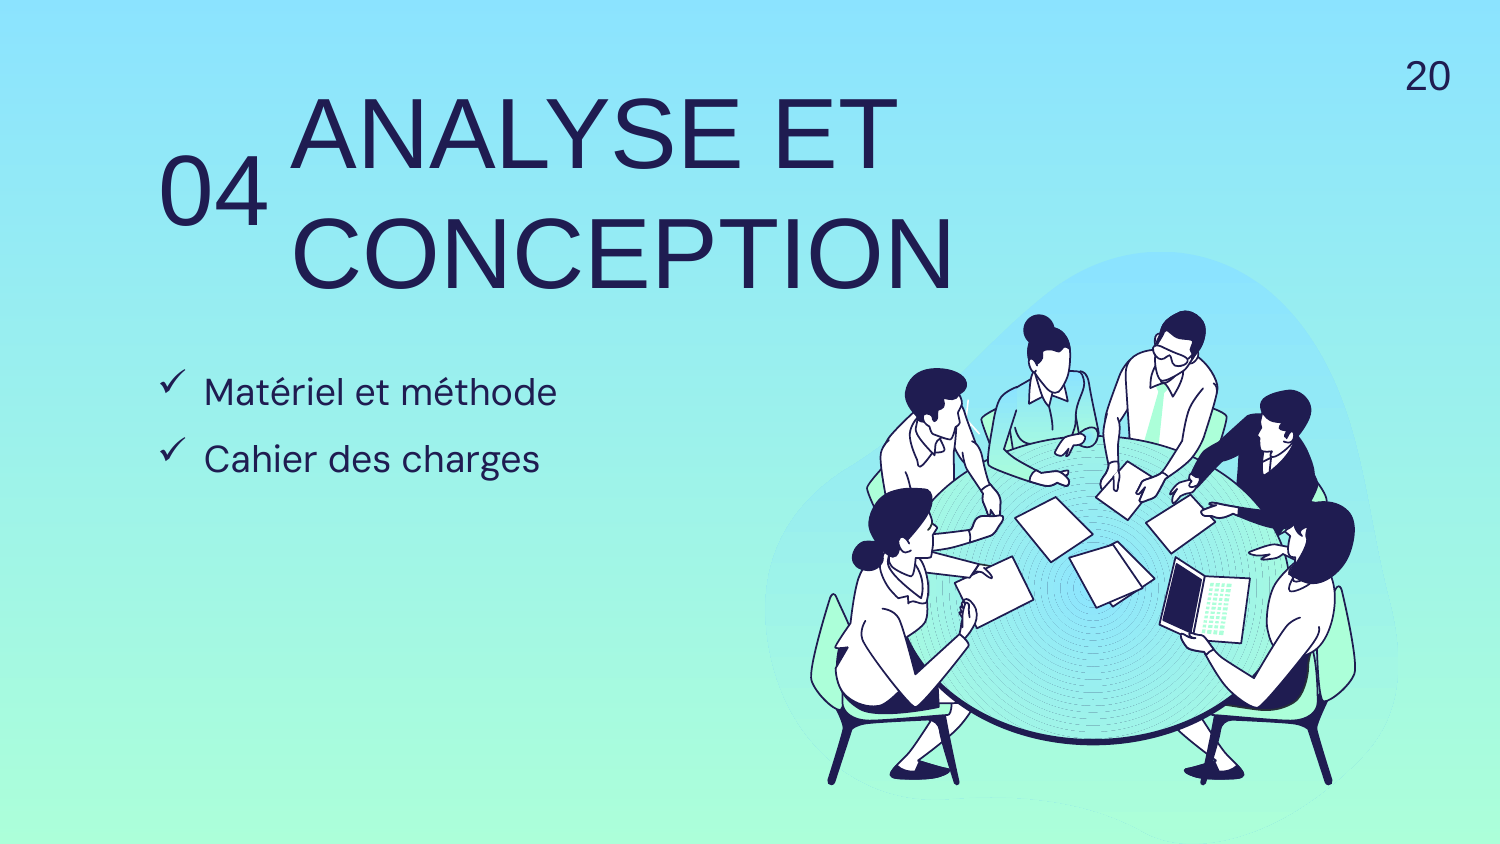

20
# ANALYSE ET CONCEPTION
04

Matériel et méthode
Cahier des charges